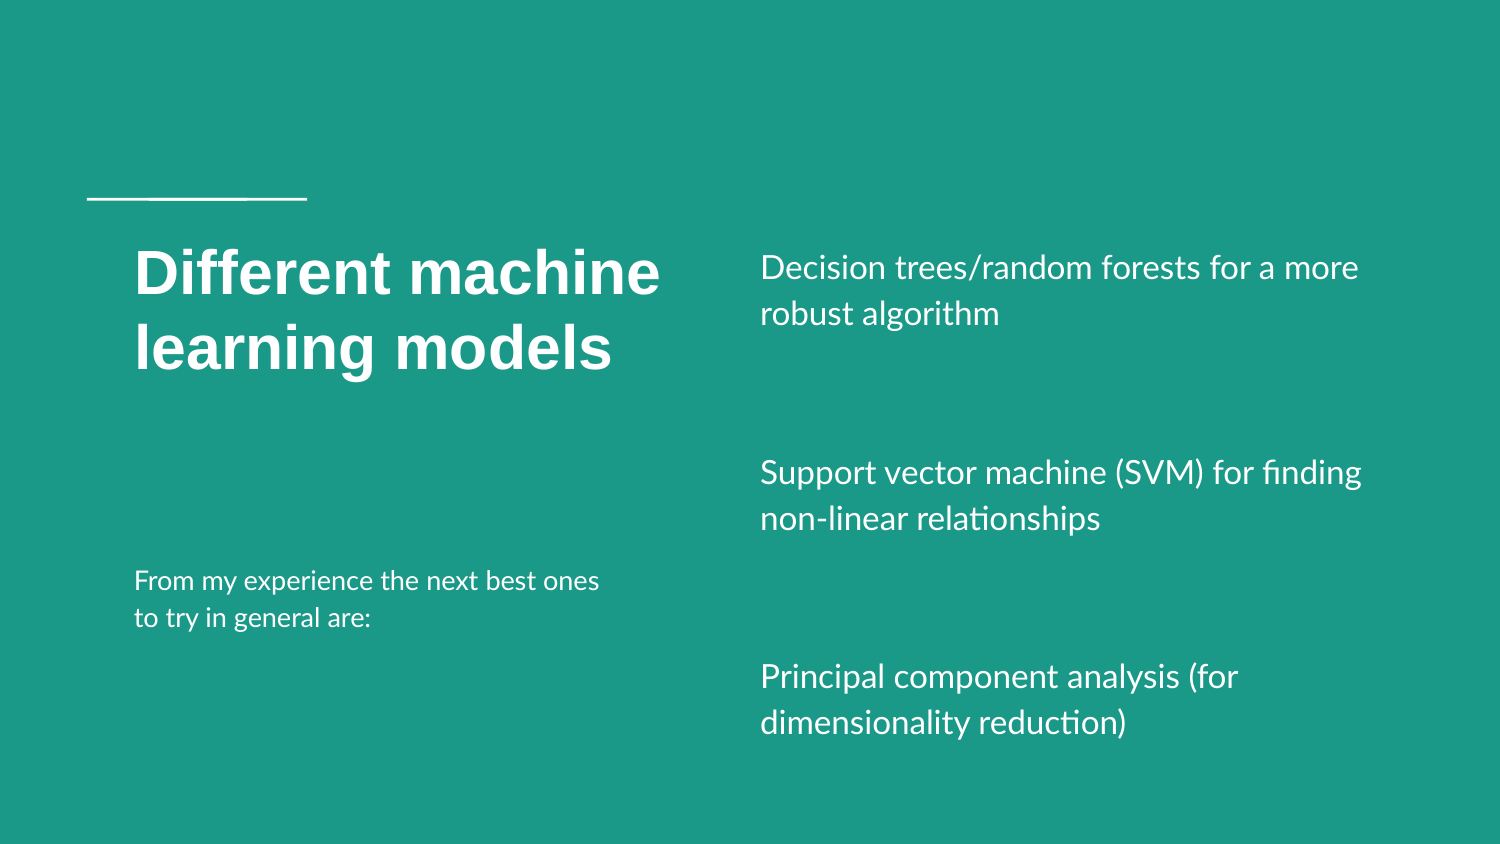

# Different machine learning models
Decision trees/random forests for a more robust algorithm

Support vector machine (SVM) for finding non-linear relationships

Principal component analysis (for dimensionality reduction)

From my experience the next best ones to try in general are: